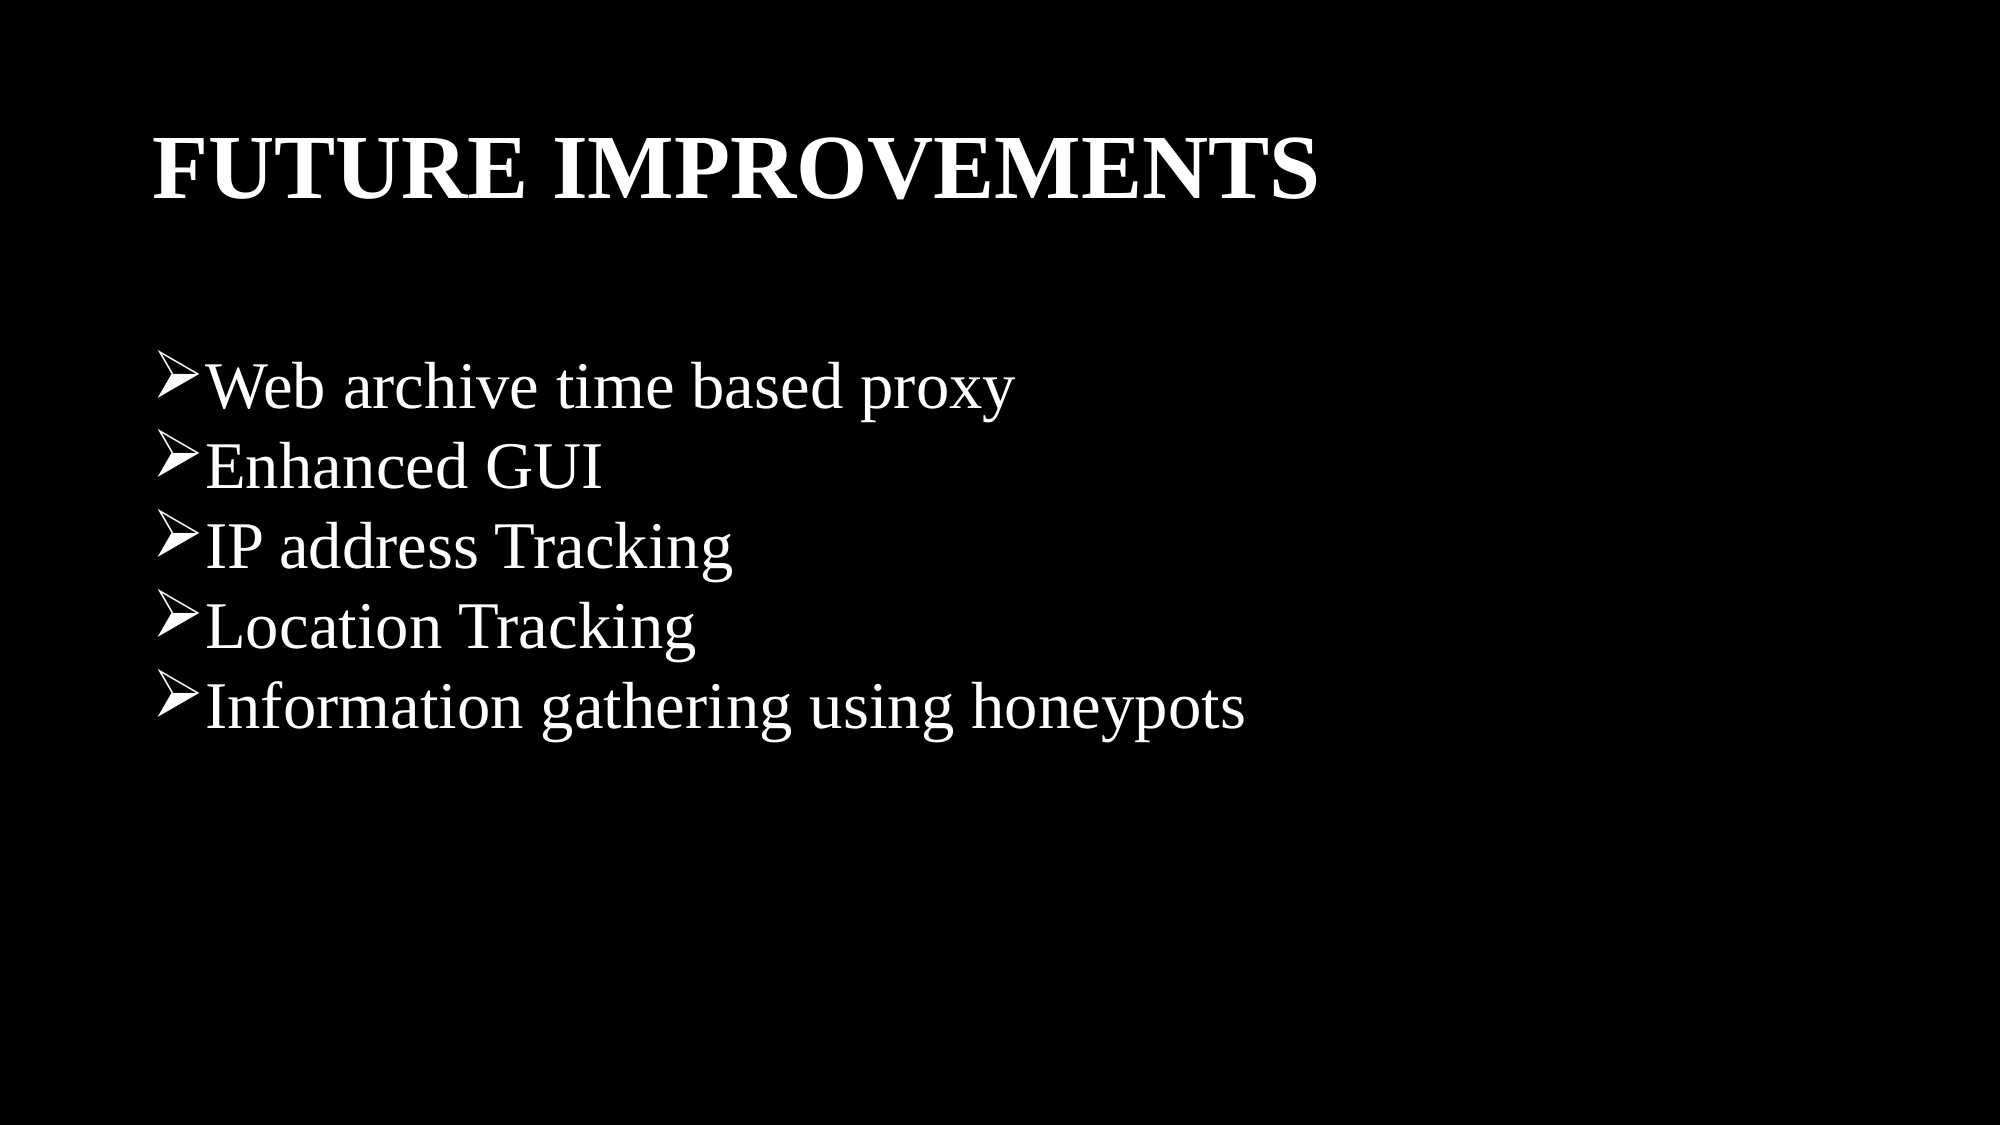

# FUTURE IMPROVEMENTS
Web archive time based proxy
Enhanced GUI
IP address Tracking
Location Tracking
Information gathering using honeypots